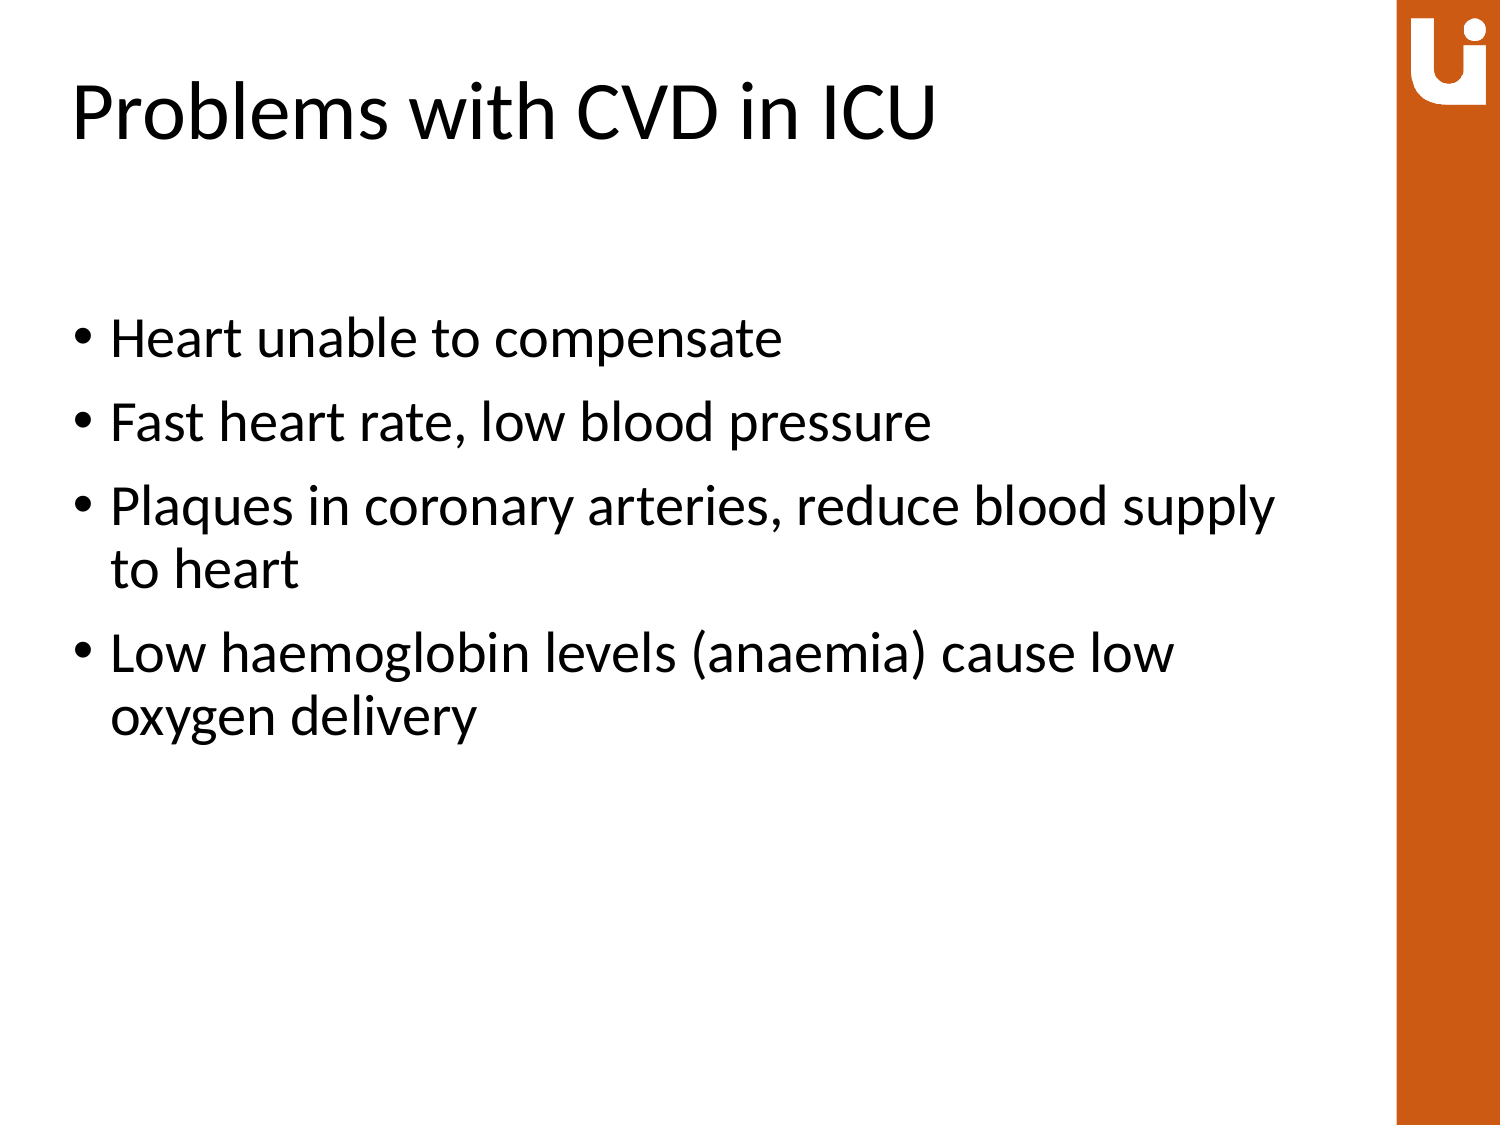

# Problems with CVD in ICU
Heart unable to compensate
Fast heart rate, low blood pressure
Plaques in coronary arteries, reduce blood supply to heart
Low haemoglobin levels (anaemia) cause low oxygen delivery